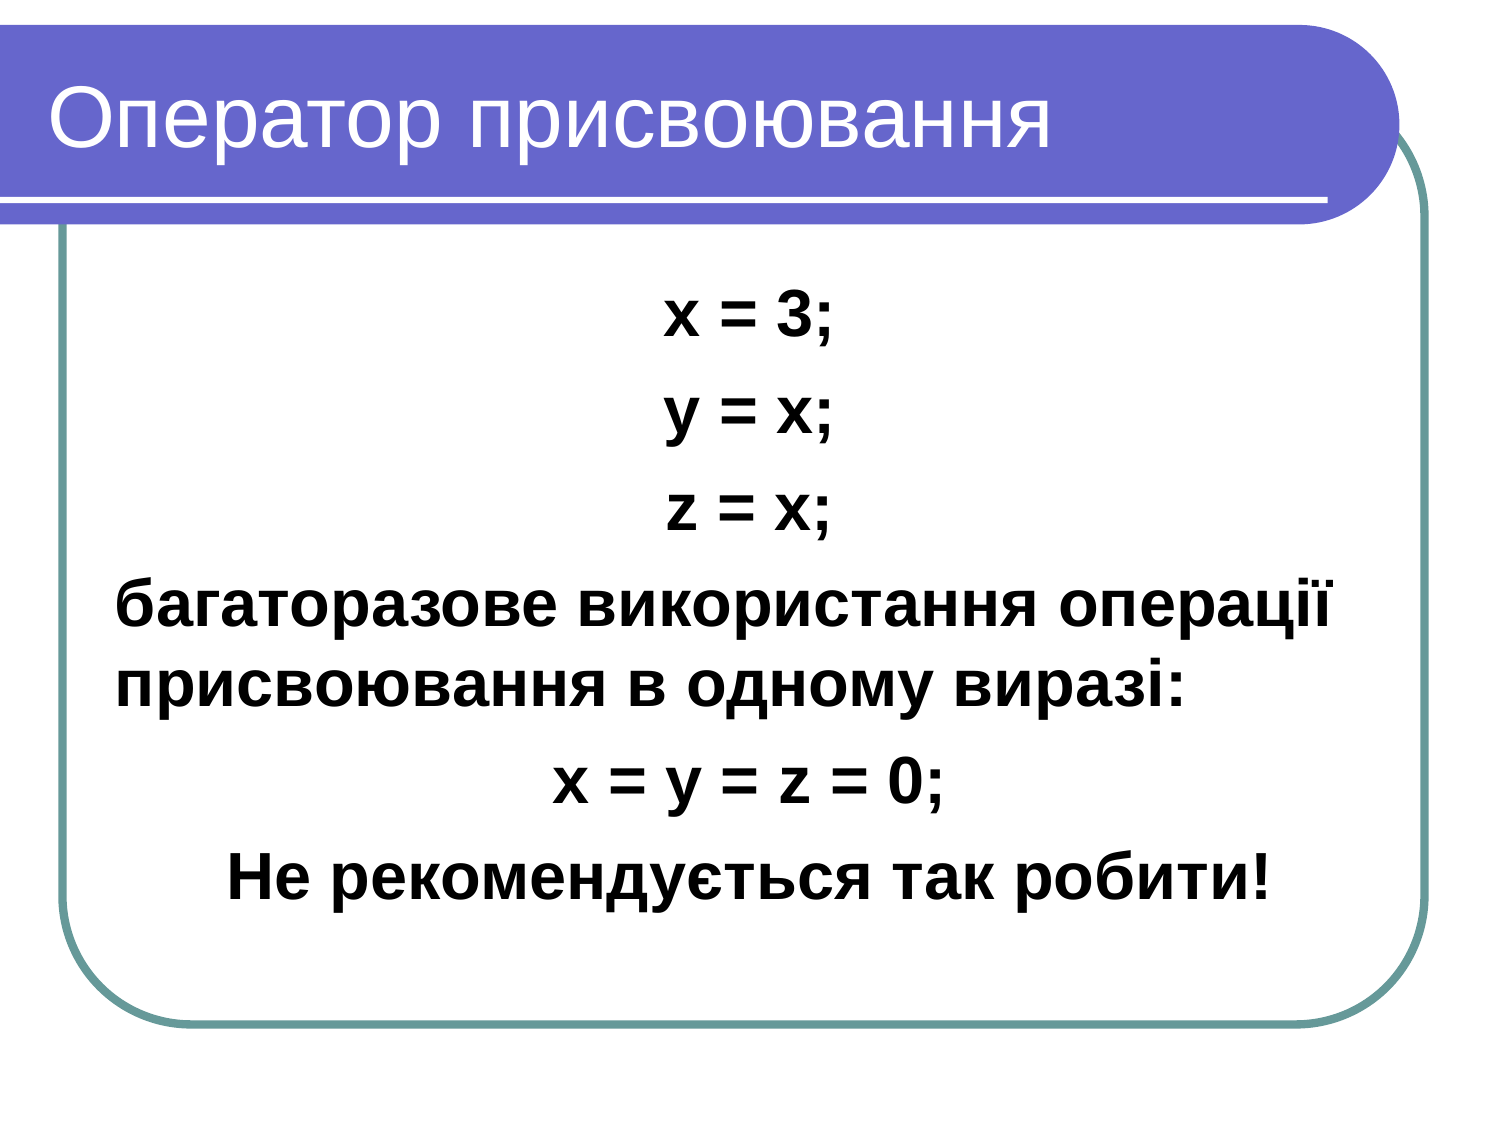

Оператор присвоювання
x = 3;
y = x;
z = x;
багаторазове використання операції присвоювання в одному виразі:
x = y = z = 0;
Не рекомендується так робити!